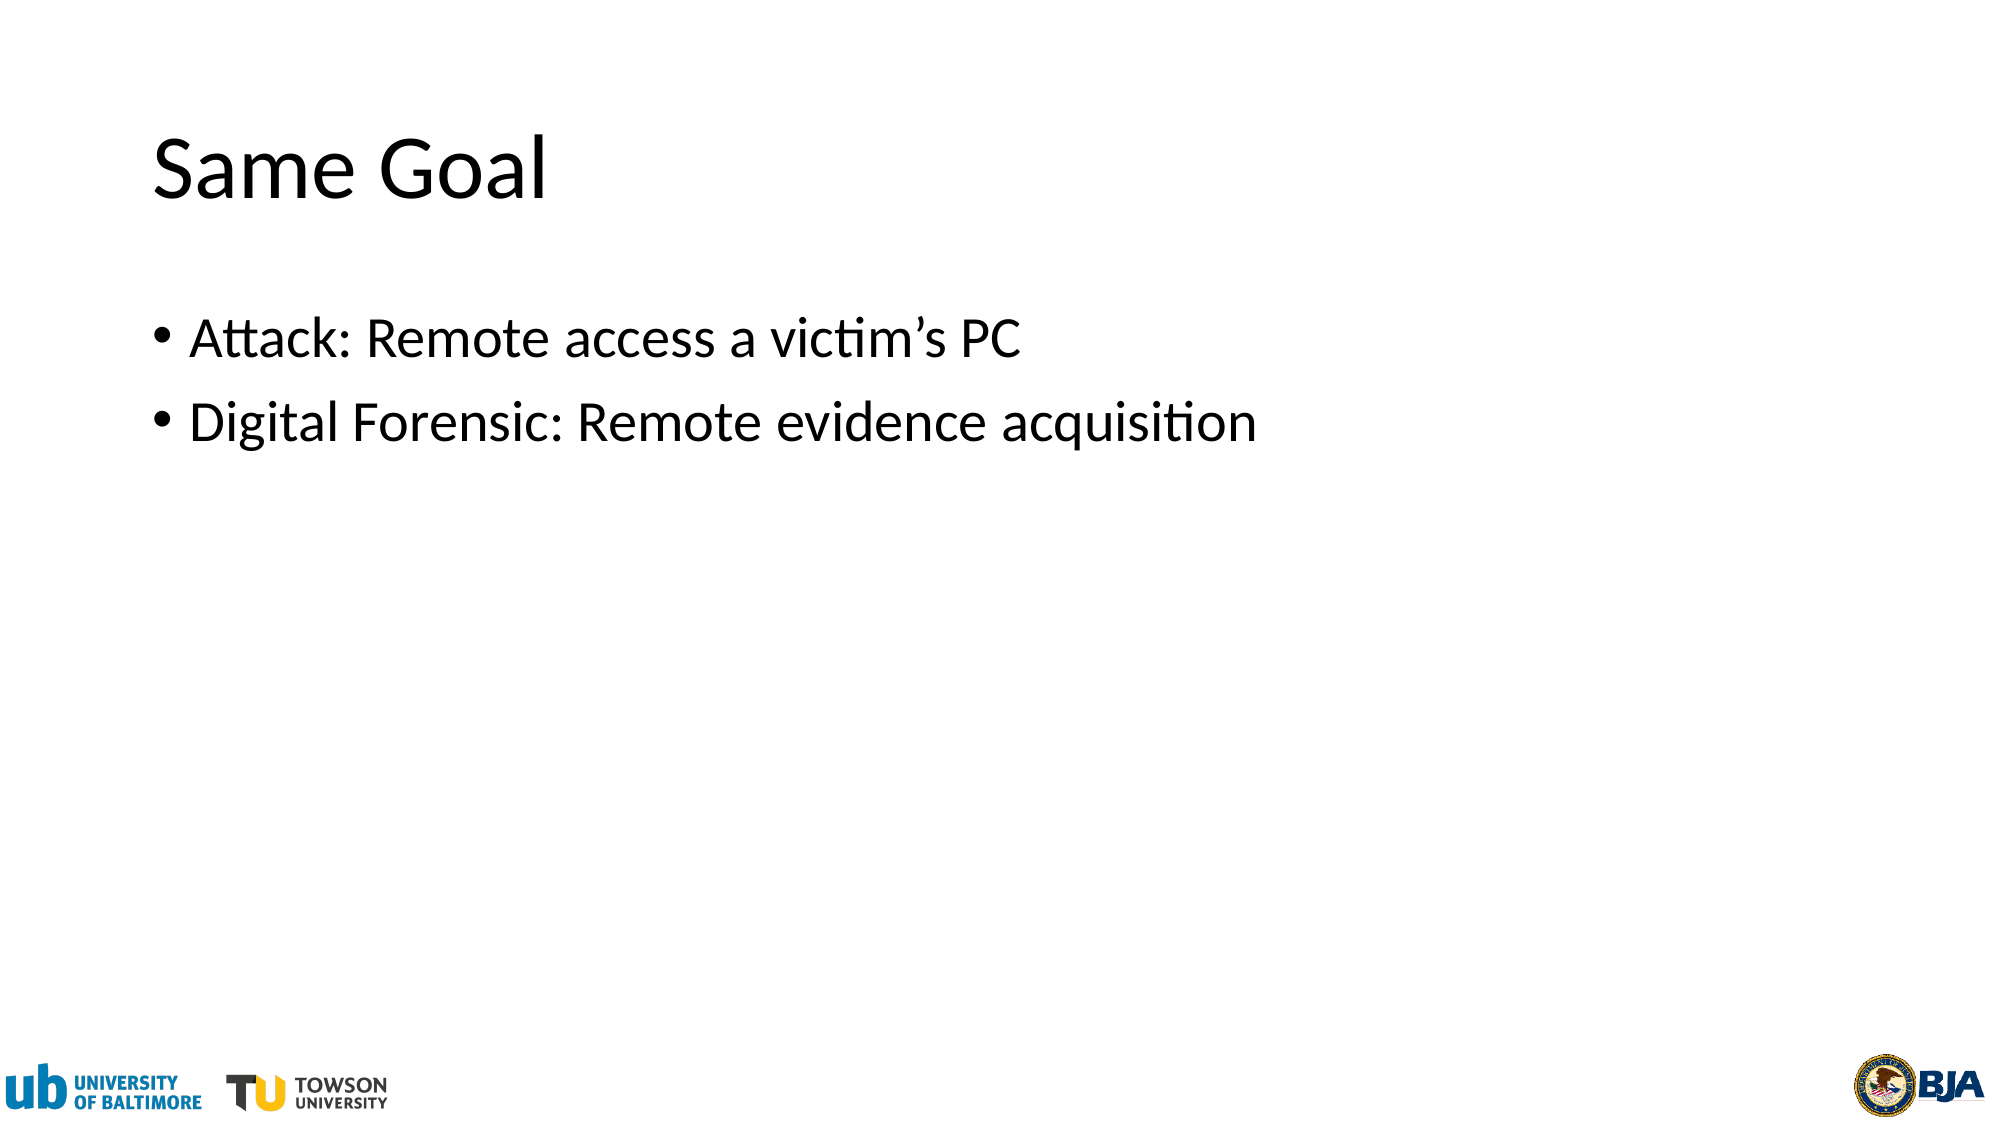

# Same Goal
Attack: Remote access a victim’s PC
Digital Forensic: Remote evidence acquisition